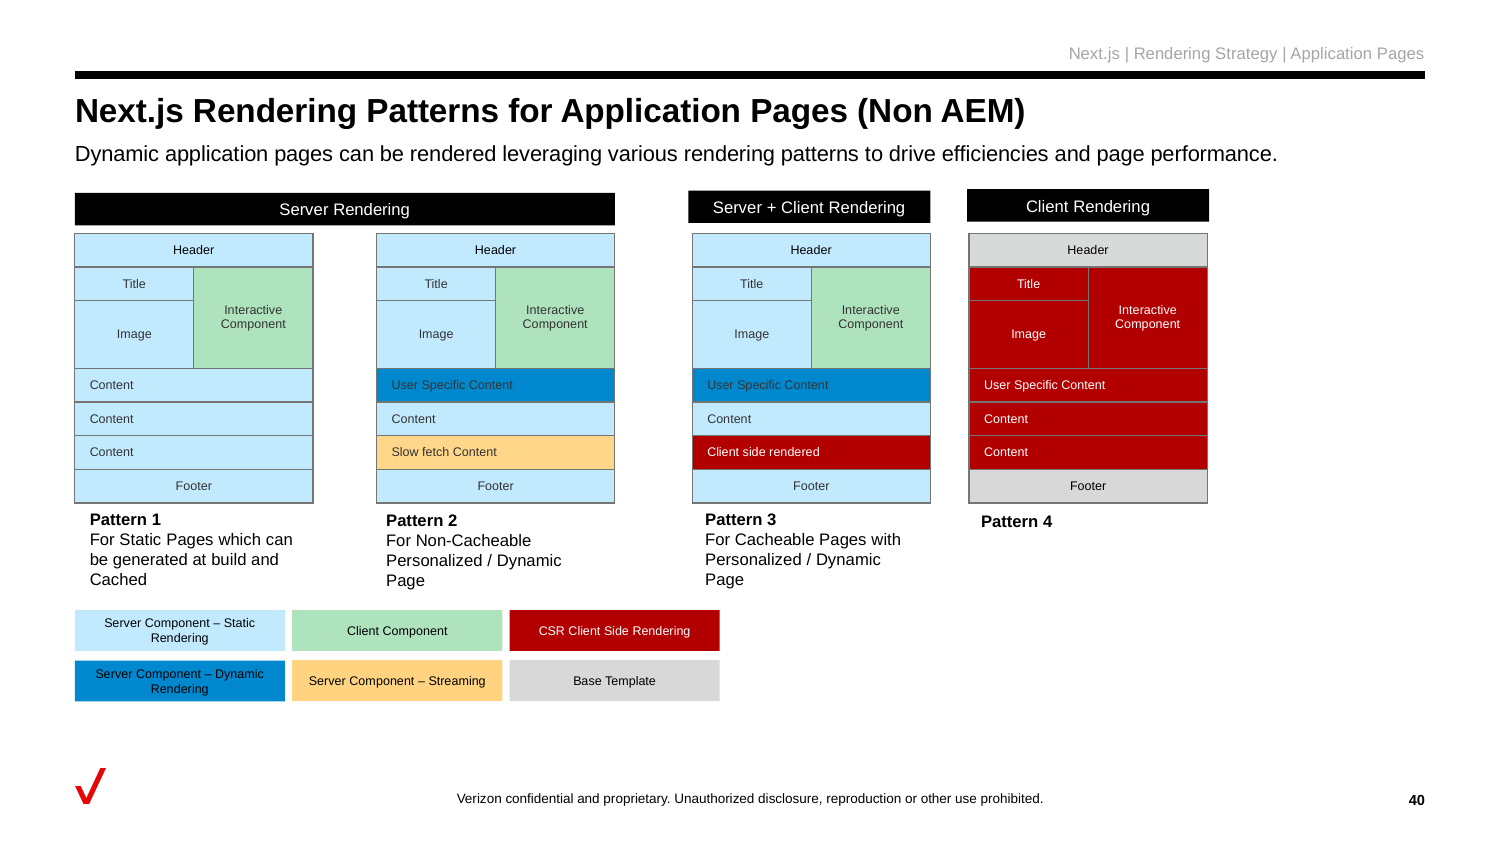

Next.js | Rendering Strategy | Application Pages
# Next.js Rendering Patterns for Application Pages (Non AEM)
Dynamic application pages can be rendered leveraging various rendering patterns to drive efficiencies and page performance.
Client Rendering
Server + Client Rendering
Server Rendering
| Header |  |
| --- | --- |
| Title | Interactive Component |
| Image |  |
| User Specific Content |  |
| Content |  |
| Client side rendered |  |
| Footer |  |
| Header |  |
| --- | --- |
| Title | Interactive Component |
| Image |  |
| User Specific Content |  |
| Content |  |
| Content |  |
| Footer |  |
| Header |  |
| --- | --- |
| Title | Interactive Component |
| Image |  |
| User Specific Content |  |
| Content |  |
| Slow fetch Content |  |
| Footer |  |
| Header |  |
| --- | --- |
| Title | Interactive Component |
| Image |  |
| Content |  |
| Content |  |
| Content |  |
| Footer |  |
Pattern 1
For Static Pages which can be generated at build and Cached
Pattern 3
For Cacheable Pages with Personalized / Dynamic Page
Pattern 2
For Non-Cacheable Personalized / Dynamic Page
Pattern 4
Server Component – Static Rendering
Client Component
CSR Client Side Rendering
Base Template
Server Component – Streaming
Server Component – Dynamic Rendering
40